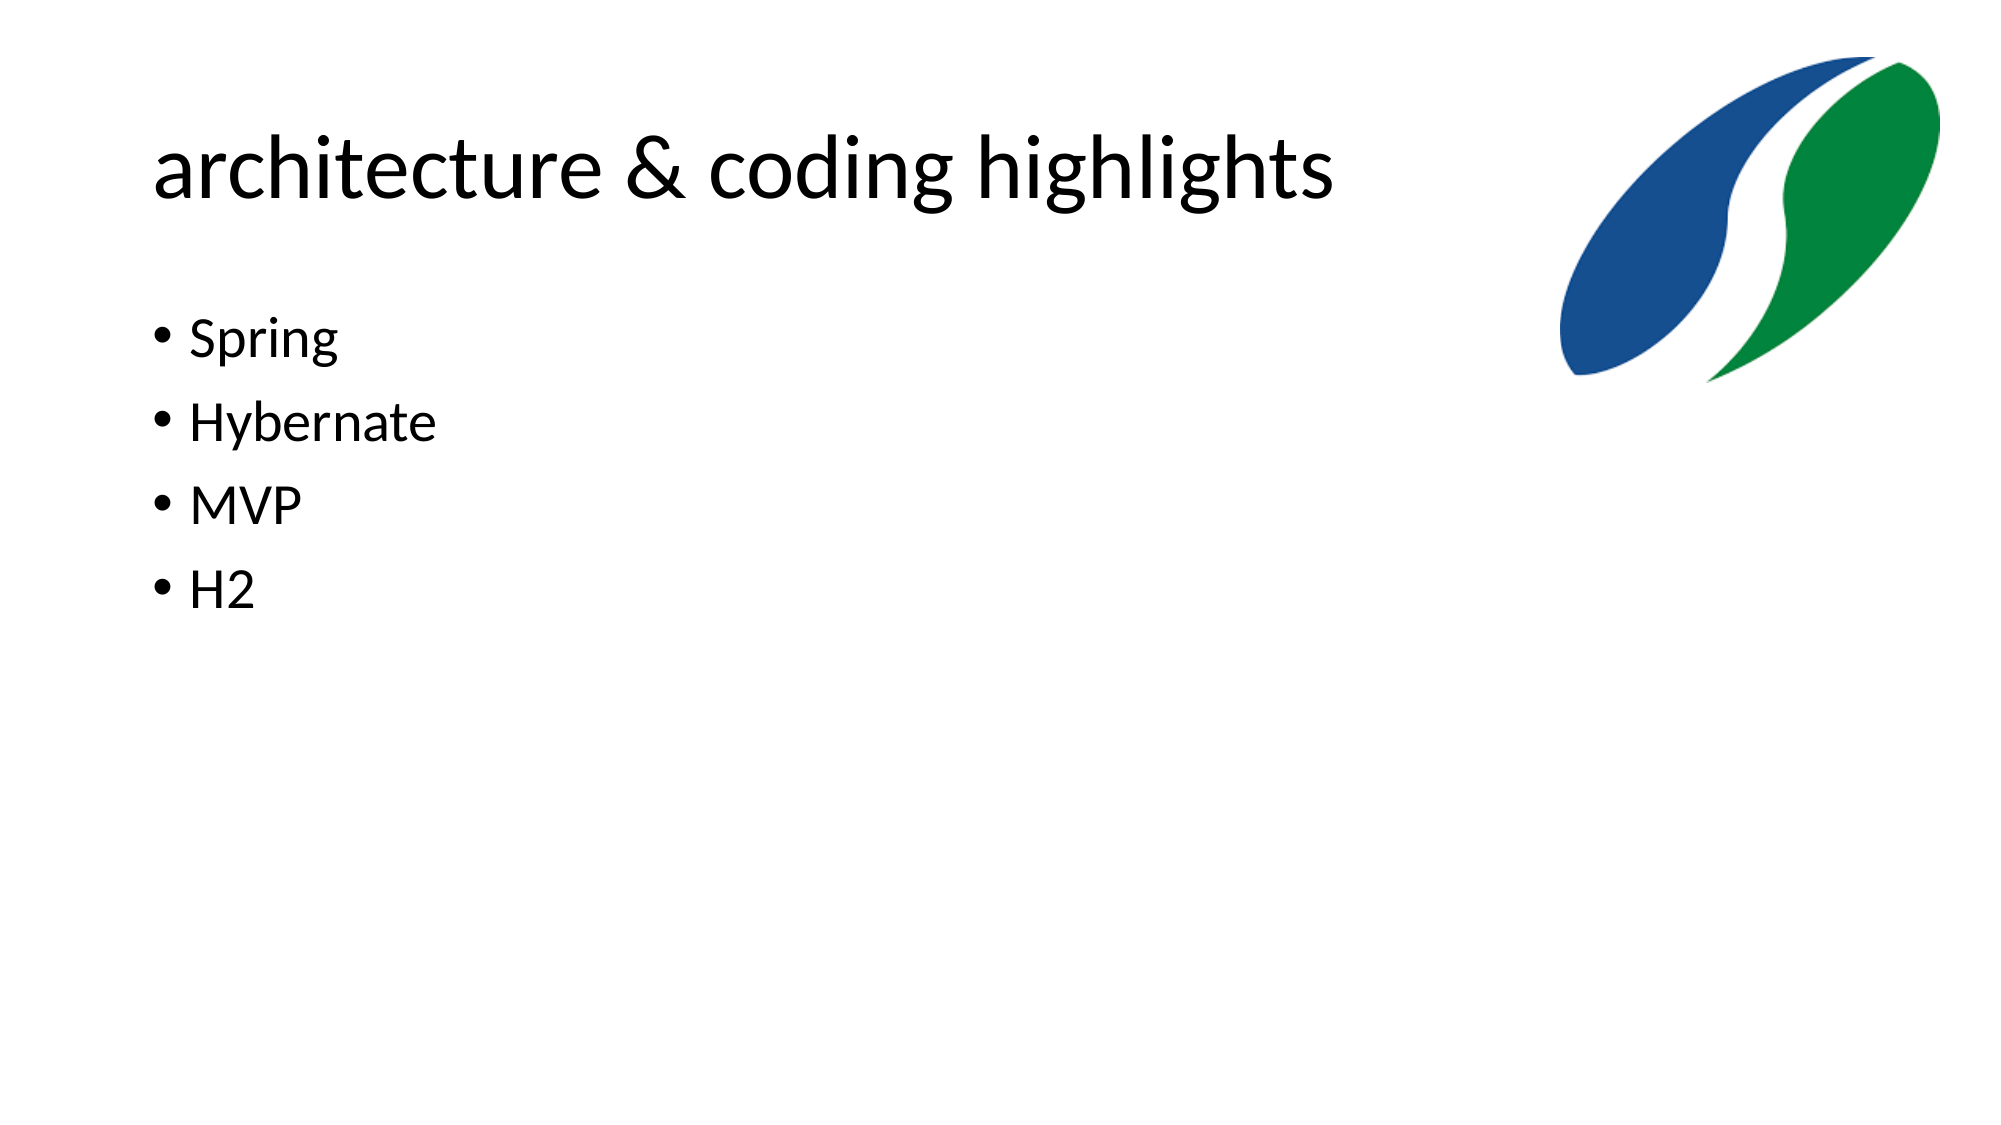

# architecture & coding highlights
Spring
Hybernate
MVP
H2